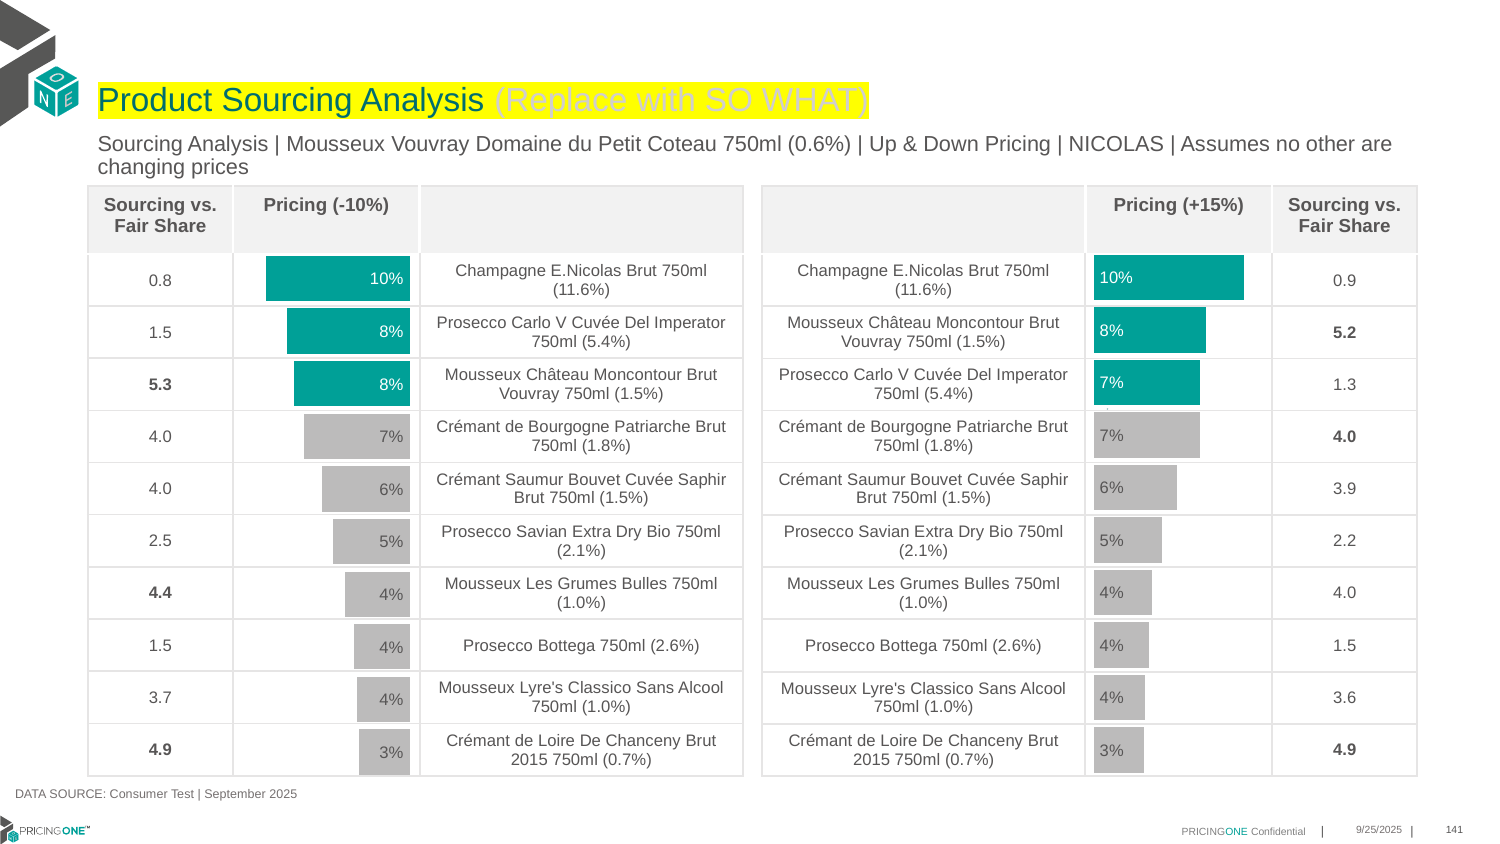

# Product Sourcing Analysis (Replace with SO WHAT)
Sourcing Analysis | Mousseux Vouvray Domaine du Petit Coteau 750ml (0.6%) | Up & Down Pricing | NICOLAS | Assumes no other are changing prices
| Sourcing vs. Fair Share | Pricing (-10%) |  |
| --- | --- | --- |
| 0.8 |  | Champagne E.Nicolas Brut 750ml (11.6%) |
| 1.5 |  | Prosecco Carlo V Cuvée Del Imperator 750ml (5.4%) |
| 5.3 |  | Mousseux Château Moncontour Brut Vouvray 750ml (1.5%) |
| 4.0 |  | Crémant de Bourgogne Patriarche Brut 750ml (1.8%) |
| 4.0 |  | Crémant Saumur Bouvet Cuvée Saphir Brut 750ml (1.5%) |
| 2.5 |  | Prosecco Savian Extra Dry Bio 750ml (2.1%) |
| 4.4 |  | Mousseux Les Grumes Bulles 750ml (1.0%) |
| 1.5 |  | Prosecco Bottega 750ml (2.6%) |
| 3.7 |  | Mousseux Lyre's Classico Sans Alcool 750ml (1.0%) |
| 4.9 |  | Crémant de Loire De Chanceny Brut 2015 750ml (0.7%) |
|  | Pricing (+15%) | Sourcing vs. Fair Share |
| --- | --- | --- |
| Champagne E.Nicolas Brut 750ml (11.6%) |  | 0.9 |
| Mousseux Château Moncontour Brut Vouvray 750ml (1.5%) |  | 5.2 |
| Prosecco Carlo V Cuvée Del Imperator 750ml (5.4%) |  | 1.3 |
| Crémant de Bourgogne Patriarche Brut 750ml (1.8%) |  | 4.0 |
| Crémant Saumur Bouvet Cuvée Saphir Brut 750ml (1.5%) |  | 3.9 |
| Prosecco Savian Extra Dry Bio 750ml (2.1%) |  | 2.2 |
| Mousseux Les Grumes Bulles 750ml (1.0%) |  | 4.0 |
| Prosecco Bottega 750ml (2.6%) |  | 1.5 |
| Mousseux Lyre's Classico Sans Alcool 750ml (1.0%) |  | 3.6 |
| Crémant de Loire De Chanceny Brut 2015 750ml (0.7%) |  | 4.9 |

### Chart

| Category | Mousseux Vouvray Domaine du Petit Coteau 750ml (0.6%) |
|---|---|
| Champagne E.Nicolas Brut 750ml (11.6%) | 0.10404770833436386 |
| Mousseux Château Moncontour Brut Vouvray 750ml (1.5%) | 0.07824546834355853 |
| Prosecco Carlo V Cuvée Del Imperator 750ml (5.4%) | 0.0737033680463797 |
| Crémant de Bourgogne Patriarche Brut 750ml (1.8%) | 0.07349739924508883 |
| Crémant Saumur Bouvet Cuvée Saphir Brut 750ml (1.5%) | 0.057871892567007886 |
| Prosecco Savian Extra Dry Bio 750ml (2.1%) | 0.047483218039754166 |
| Mousseux Les Grumes Bulles 750ml (1.0%) | 0.04013905730010982 |
| Prosecco Bottega 750ml (2.6%) | 0.03860002778058533 |
| Mousseux Lyre's Classico Sans Alcool 750ml (1.0%) | 0.03536095833595886 |
| Crémant de Loire De Chanceny Brut 2015 750ml (0.7%) | 0.03459648836184849 |

### Chart

| Category | Mousseux Vouvray Domaine du Petit Coteau 750ml (0.6%) |
|---|---|
| Champagne E.Nicolas Brut 750ml (11.6%) | 0.09906252157861335 |
| Prosecco Carlo V Cuvée Del Imperator 750ml (5.4%) | 0.08424719810461175 |
| Mousseux Château Moncontour Brut Vouvray 750ml (1.5%) | 0.07928940817871974 |
| Crémant de Bourgogne Patriarche Brut 750ml (1.8%) | 0.07250635960618532 |
| Crémant Saumur Bouvet Cuvée Saphir Brut 750ml (1.5%) | 0.060379132380387224 |
| Prosecco Savian Extra Dry Bio 750ml (2.1%) | 0.05275112166363447 |
| Mousseux Les Grumes Bulles 750ml (1.0%) | 0.04430903579378999 |
| Prosecco Bottega 750ml (2.6%) | 0.03844442011719893 |
| Mousseux Lyre's Classico Sans Alcool 750ml (1.0%) | 0.036560372268388416 |
| Crémant de Loire De Chanceny Brut 2015 750ml (0.7%) | 0.0348776763510145 |
DATA SOURCE: Consumer Test | September 2025

9/25/2025
141